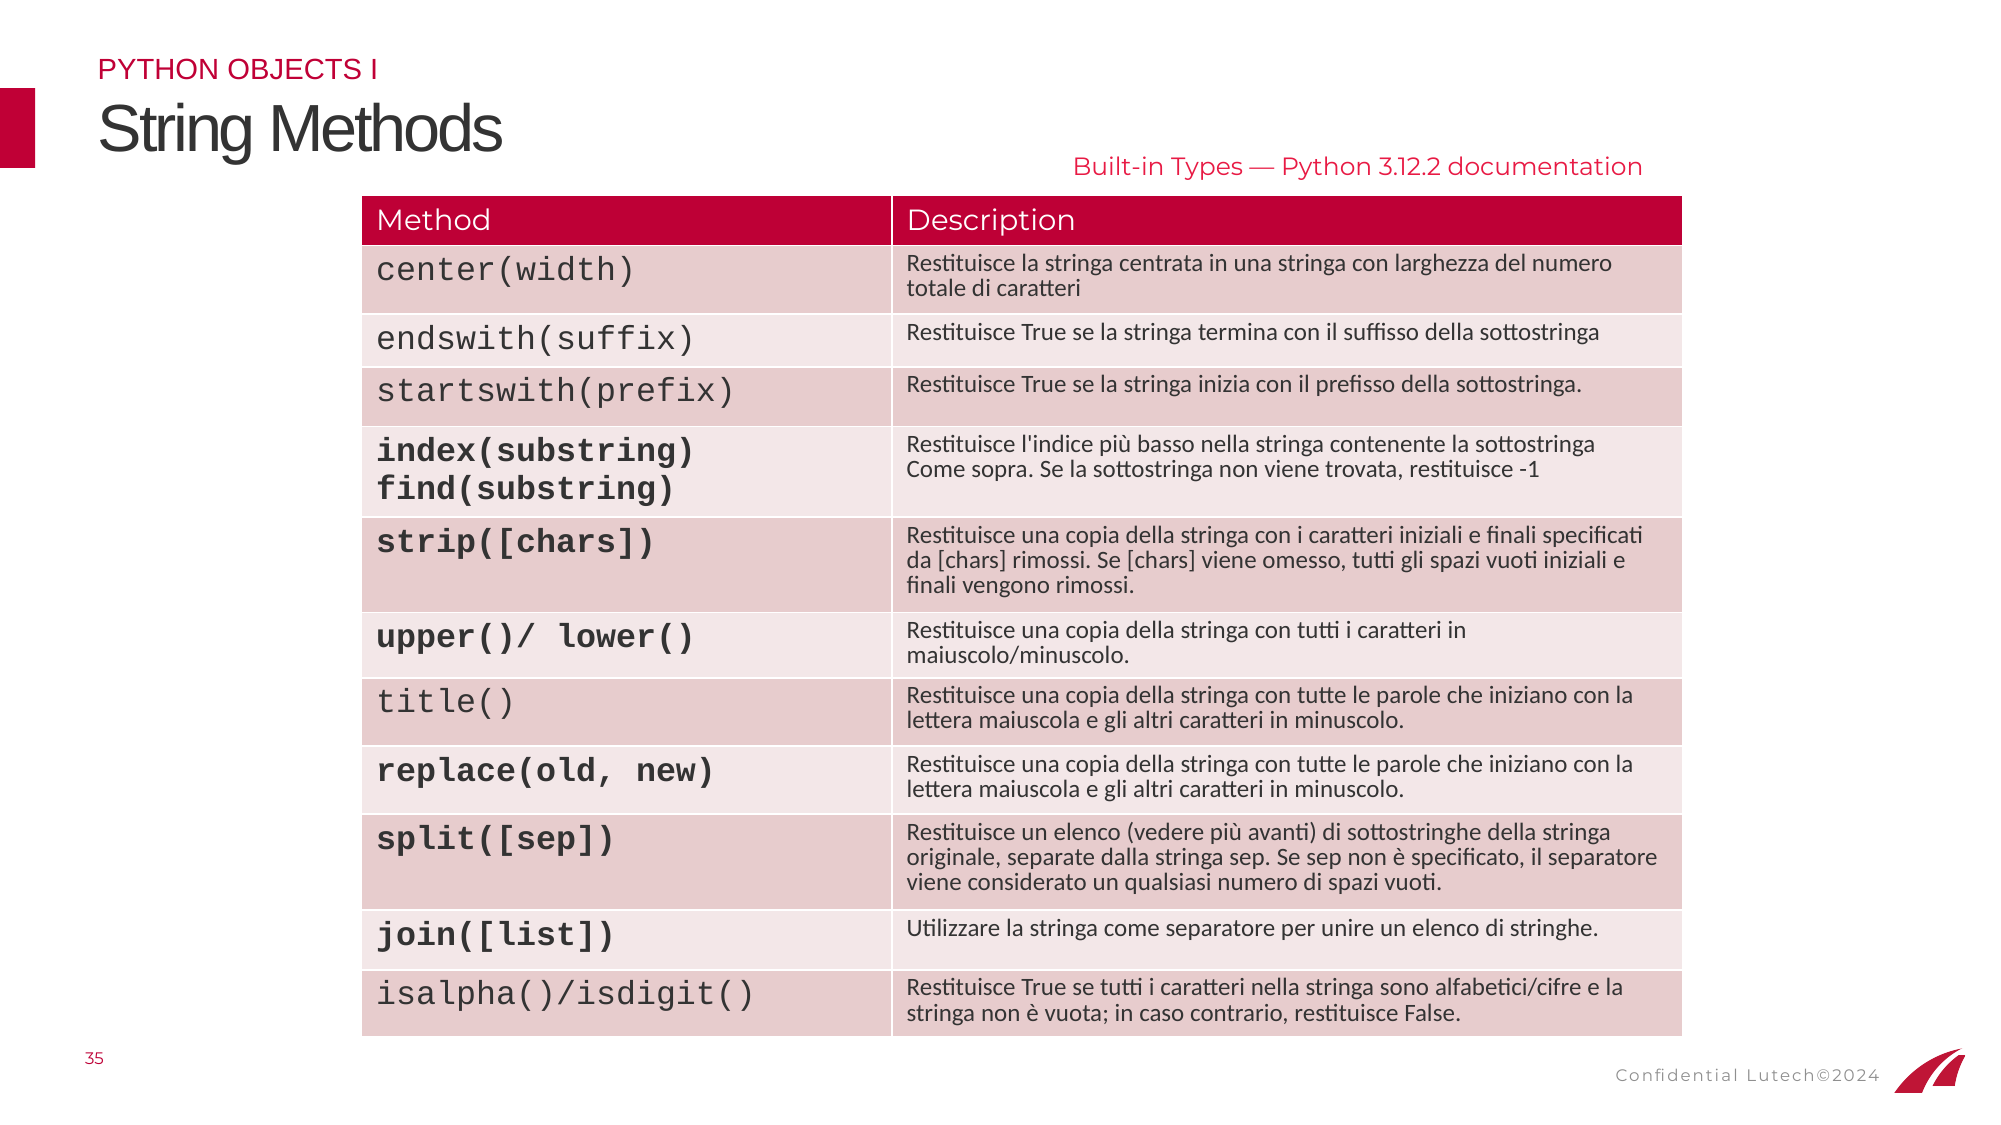

PYTHON OBJECTS I
# String Methods
Built-in Types — Python 3.12.2 documentation
Python comes from numerous built-in list methods
| Method | Description |
| --- | --- |
| center(width) | Restituisce la stringa centrata in una stringa con larghezza del numero totale di caratteri |
| endswith(suffix) | Restituisce True se la stringa termina con il suffisso della sottostringa |
| startswith(prefix) | Restituisce True se la stringa inizia con il prefisso della sottostringa. |
| index(substring) find(substring) | Restituisce l'indice più basso nella stringa contenente la sottostringa Come sopra. Se la sottostringa non viene trovata, restituisce -1 |
| strip([chars]) | Restituisce una copia della stringa con i caratteri iniziali e finali specificati da [chars] rimossi. Se [chars] viene omesso, tutti gli spazi vuoti iniziali e finali vengono rimossi. |
| upper()/ lower() | Restituisce una copia della stringa con tutti i caratteri in maiuscolo/minuscolo. |
| title() | Restituisce una copia della stringa con tutte le parole che iniziano con la lettera maiuscola e gli altri caratteri in minuscolo. |
| replace(old, new) | Restituisce una copia della stringa con tutte le parole che iniziano con la lettera maiuscola e gli altri caratteri in minuscolo. |
| split([sep]) | Restituisce un elenco (vedere più avanti) di sottostringhe della stringa originale, separate dalla stringa sep. Se sep non è specificato, il separatore viene considerato un qualsiasi numero di spazi vuoti. |
| join([list]) | Utilizzare la stringa come separatore per unire un elenco di stringhe. |
| isalpha()/isdigit() | Restituisce True se tutti i caratteri nella stringa sono alfabetici/cifre e la stringa non è vuota; in caso contrario, restituisce False. |